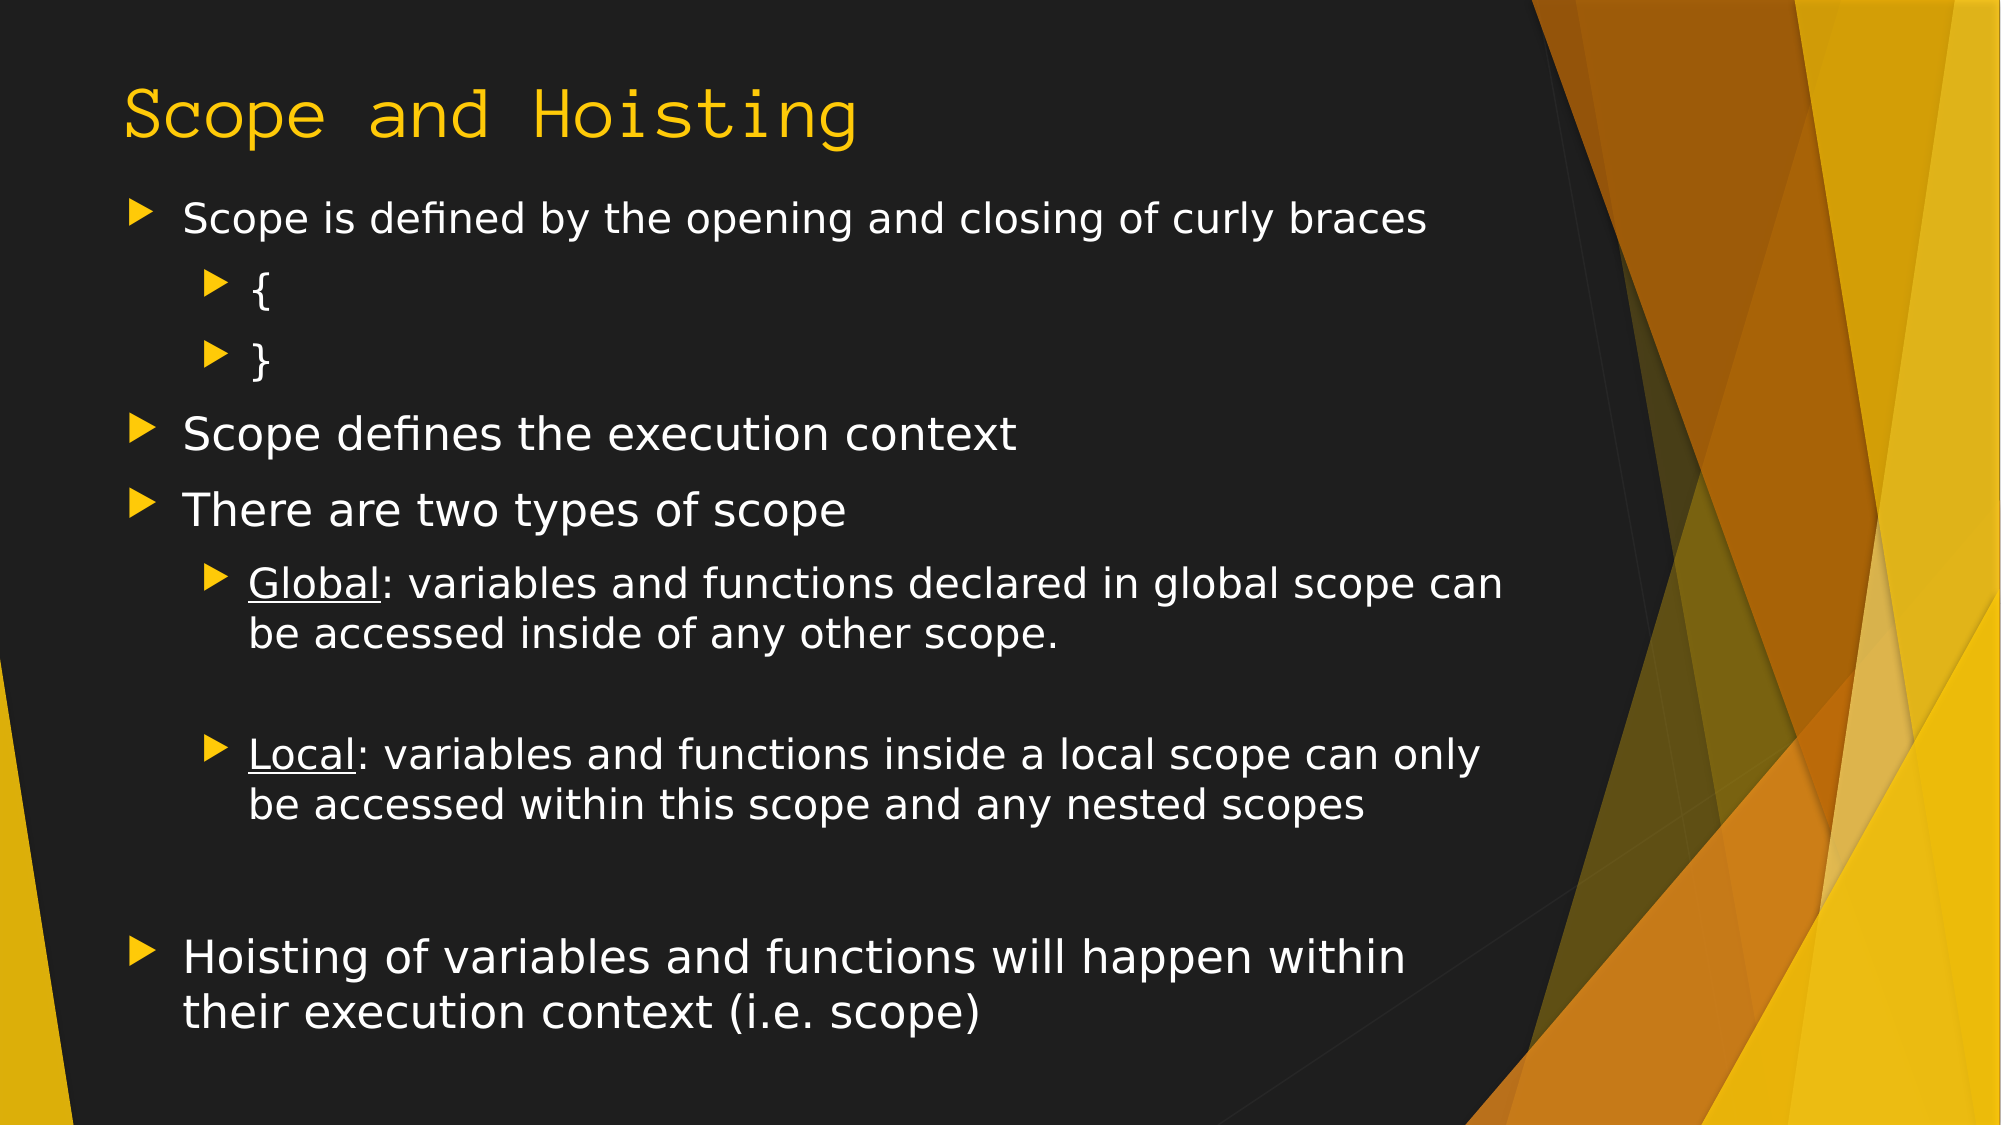

# Scope and Hoisting
Scope is defined by the opening and closing of curly braces
{
}
Scope defines the execution context
There are two types of scope
Global: variables and functions declared in global scope can be accessed inside of any other scope.
Local: variables and functions inside a local scope can only be accessed within this scope and any nested scopes

Hoisting of variables and functions will happen within their execution context (i.e. scope)